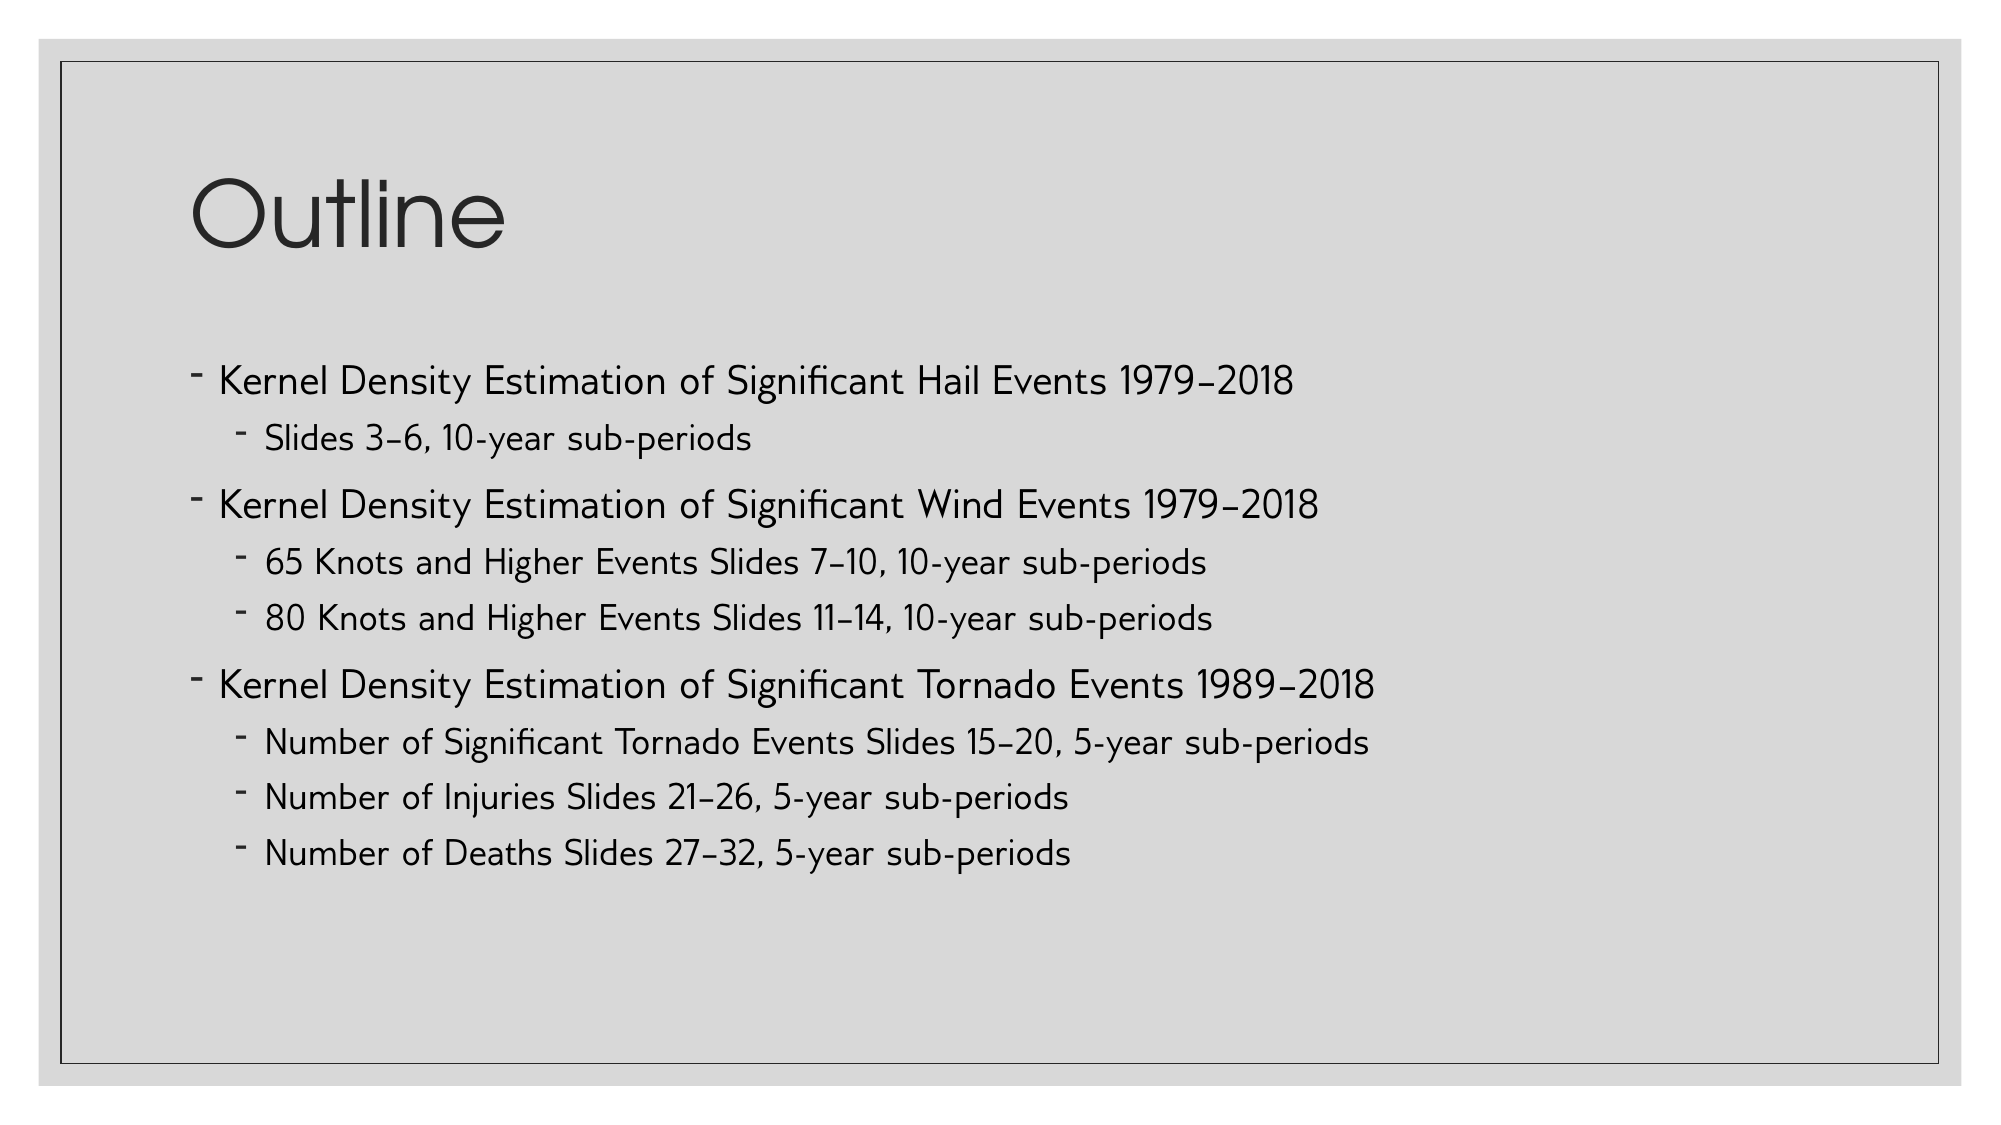

# Outline
Kernel Density Estimation of Significant Hail Events 1979–2018
Slides 3–6, 10-year sub-periods
Kernel Density Estimation of Significant Wind Events 1979–2018
65 Knots and Higher Events Slides 7–10, 10-year sub-periods
80 Knots and Higher Events Slides 11–14, 10-year sub-periods
Kernel Density Estimation of Significant Tornado Events 1989–2018
Number of Significant Tornado Events Slides 15–20, 5-year sub-periods
Number of Injuries Slides 21–26, 5-year sub-periods
Number of Deaths Slides 27–32, 5-year sub-periods